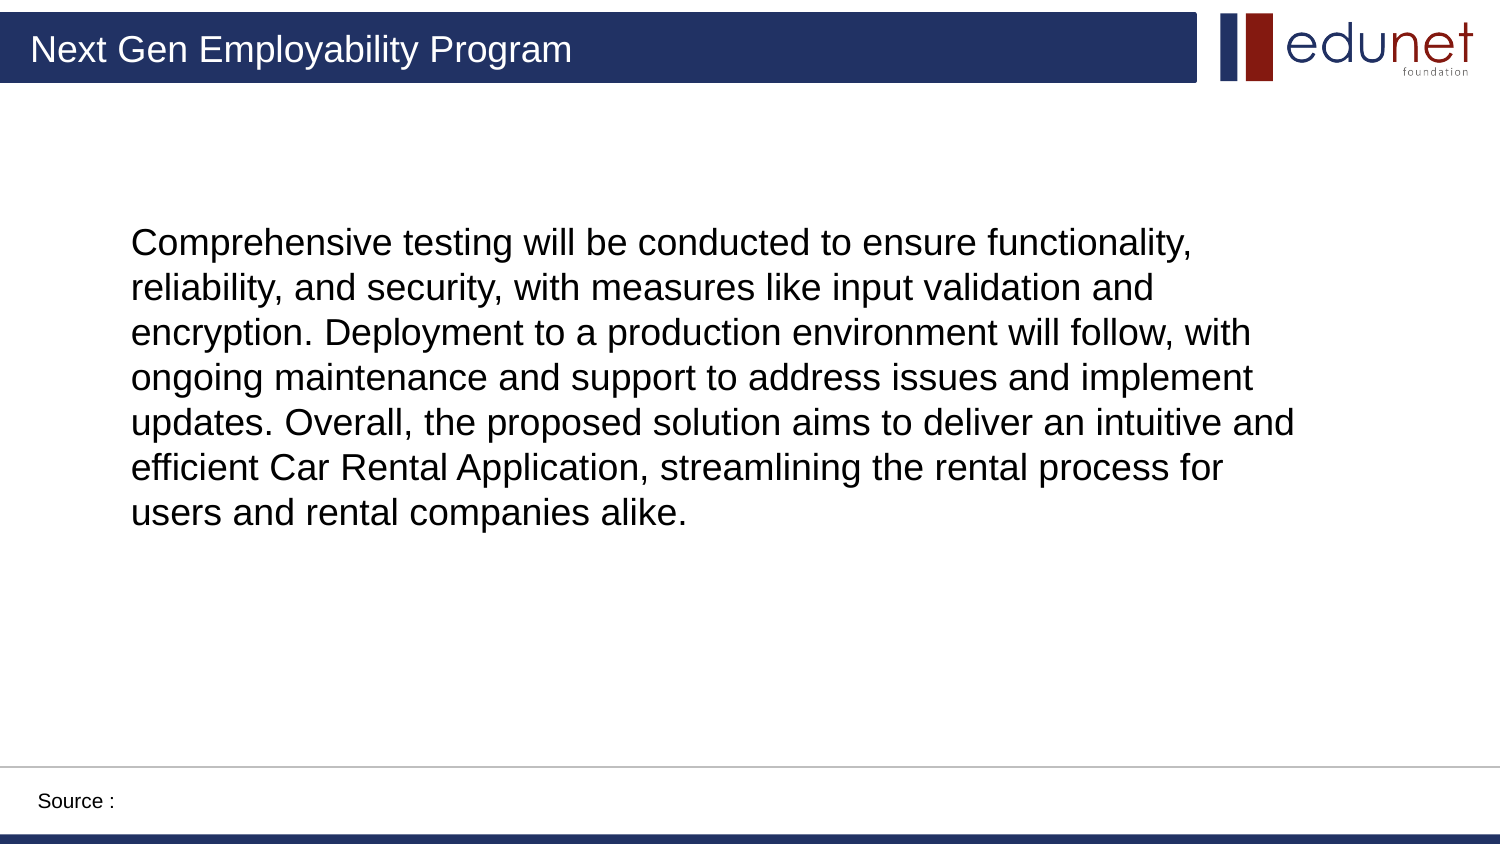

Comprehensive testing will be conducted to ensure functionality, reliability, and security, with measures like input validation and encryption. Deployment to a production environment will follow, with ongoing maintenance and support to address issues and implement updates. Overall, the proposed solution aims to deliver an intuitive and efficient Car Rental Application, streamlining the rental process for users and rental companies alike.

Source :